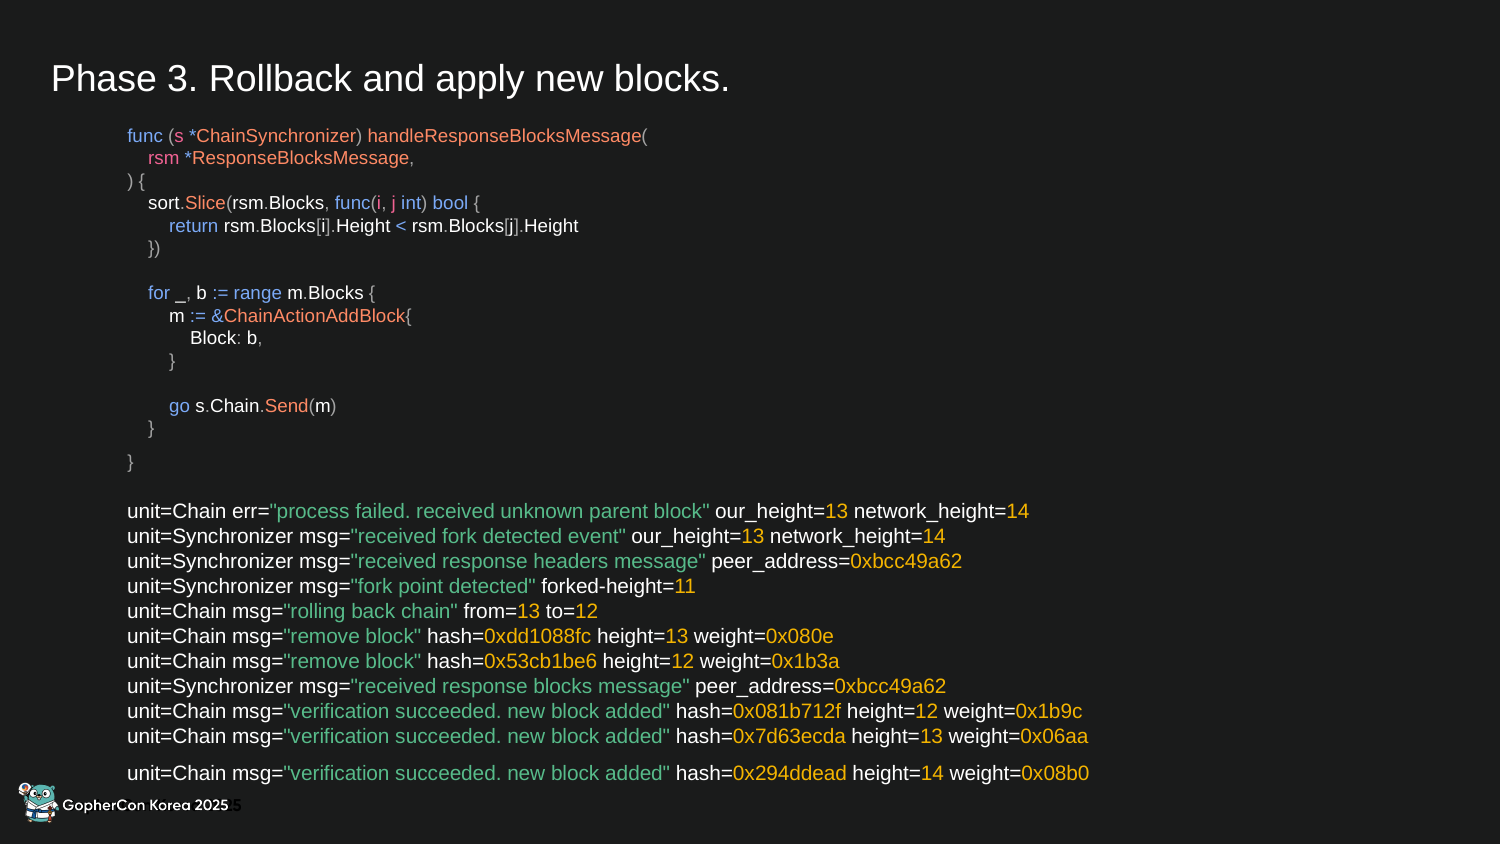

Phase 3. Rollback and apply new blocks.
func (s *ChainSynchronizer) handleResponseBlocksMessage(
    rsm *ResponseBlocksMessage,
) {
    sort.Slice(rsm.Blocks, func(i, j int) bool {
        return rsm.Blocks[i].Height < rsm.Blocks[j].Height
    })

    for _, b := range m.Blocks {
        m := &ChainActionAddBlock{
            Block: b,
        }

        go s.Chain.Send(m)
    }
}

unit=Chain err="process failed. received unknown parent block" our_height=13 network_height=14
unit=Synchronizer msg="received fork detected event" our_height=13 network_height=14
unit=Synchronizer msg="received response headers message" peer_address=0xbcc49a62
unit=Synchronizer msg="fork point detected" forked-height=11
unit=Chain msg="rolling back chain" from=13 to=12
unit=Chain msg="remove block" hash=0xdd1088fc height=13 weight=0x080e
unit=Chain msg="remove block" hash=0x53cb1be6 height=12 weight=0x1b3a
unit=Synchronizer msg="received response blocks message" peer_address=0xbcc49a62
unit=Chain msg="verification succeeded. new block added" hash=0x081b712f height=12 weight=0x1b9c
unit=Chain msg="verification succeeded. new block added" hash=0x7d63ecda height=13 weight=0x06aa
unit=Chain msg="verification succeeded. new block added" hash=0x294ddead height=14 weight=0x08b0